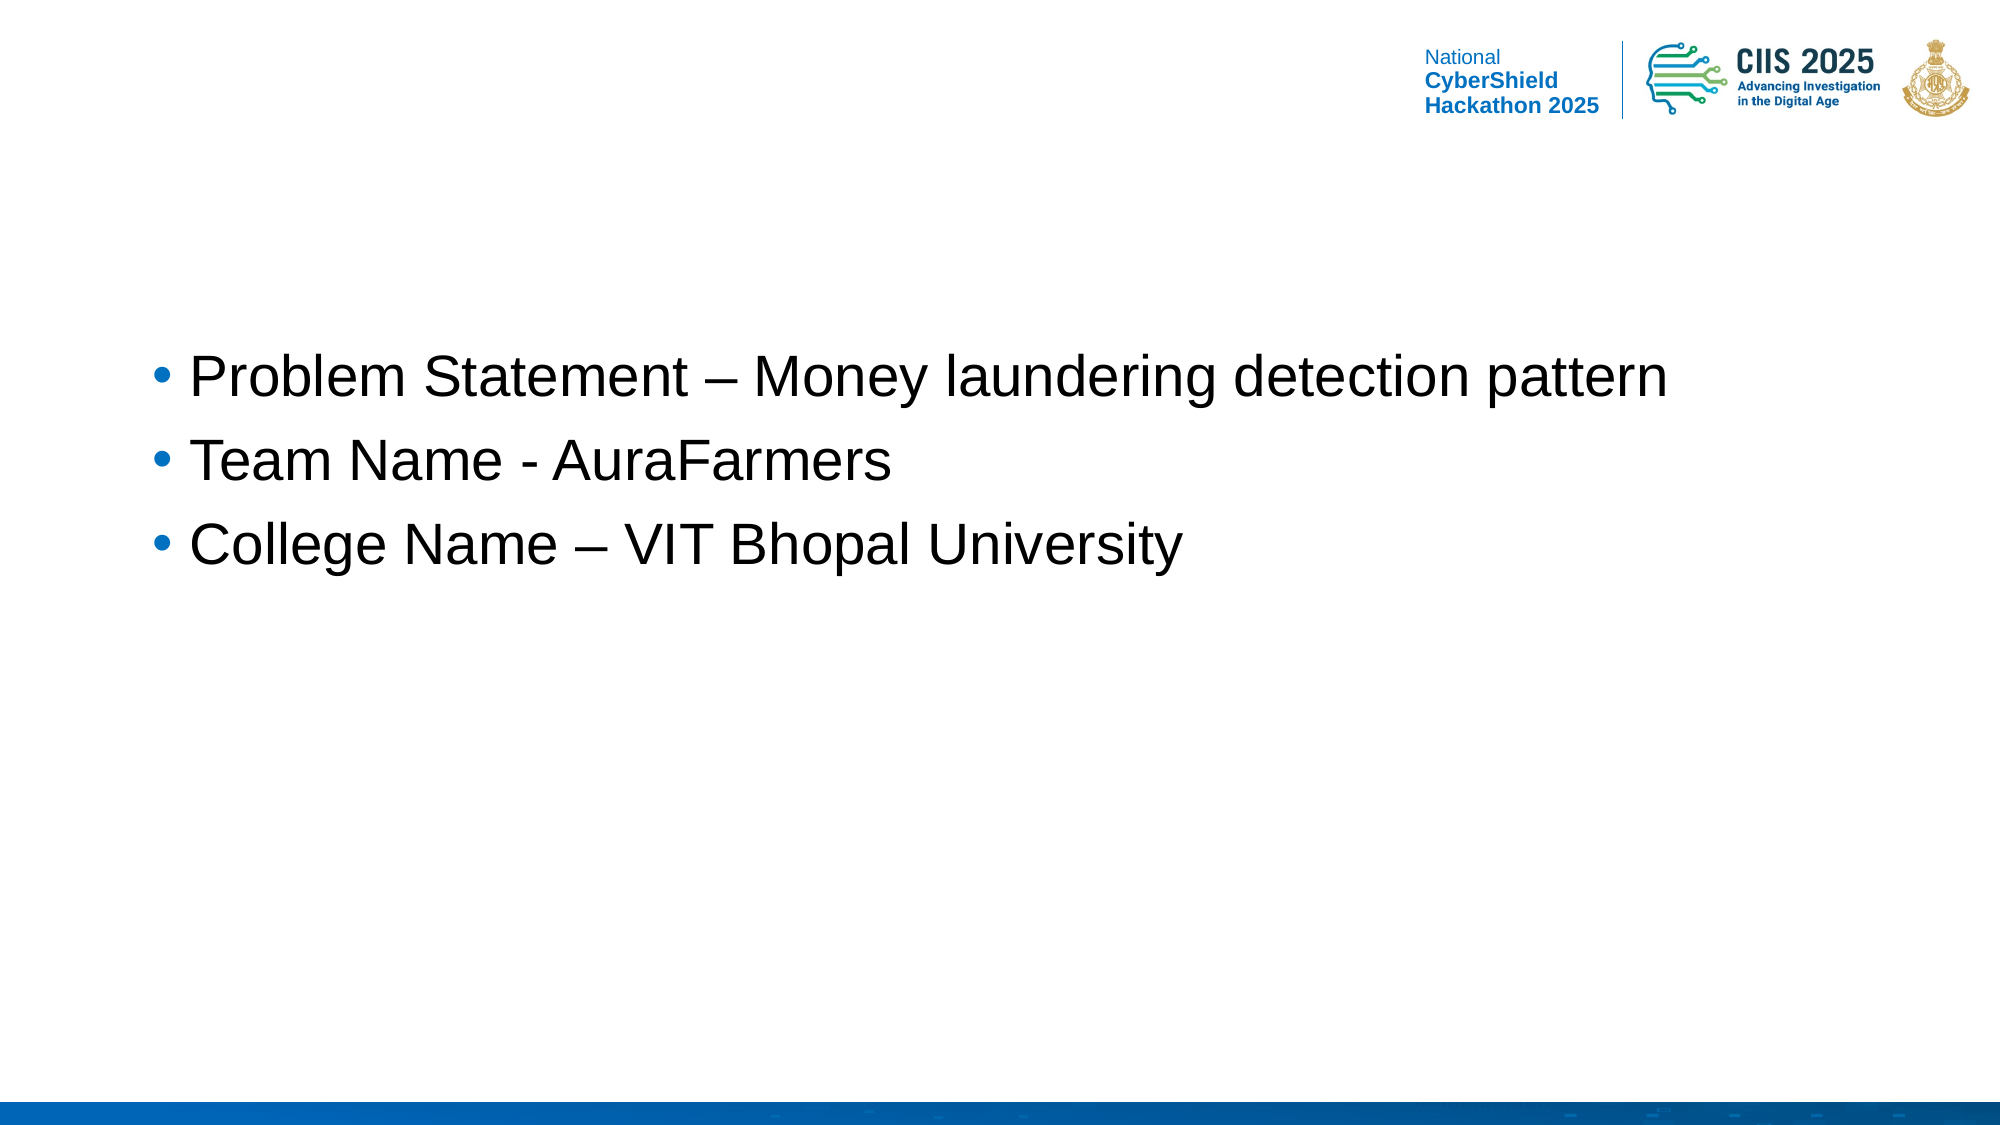

Problem Statement – Money laundering detection pattern
Team Name - AuraFarmers
College Name – VIT Bhopal University